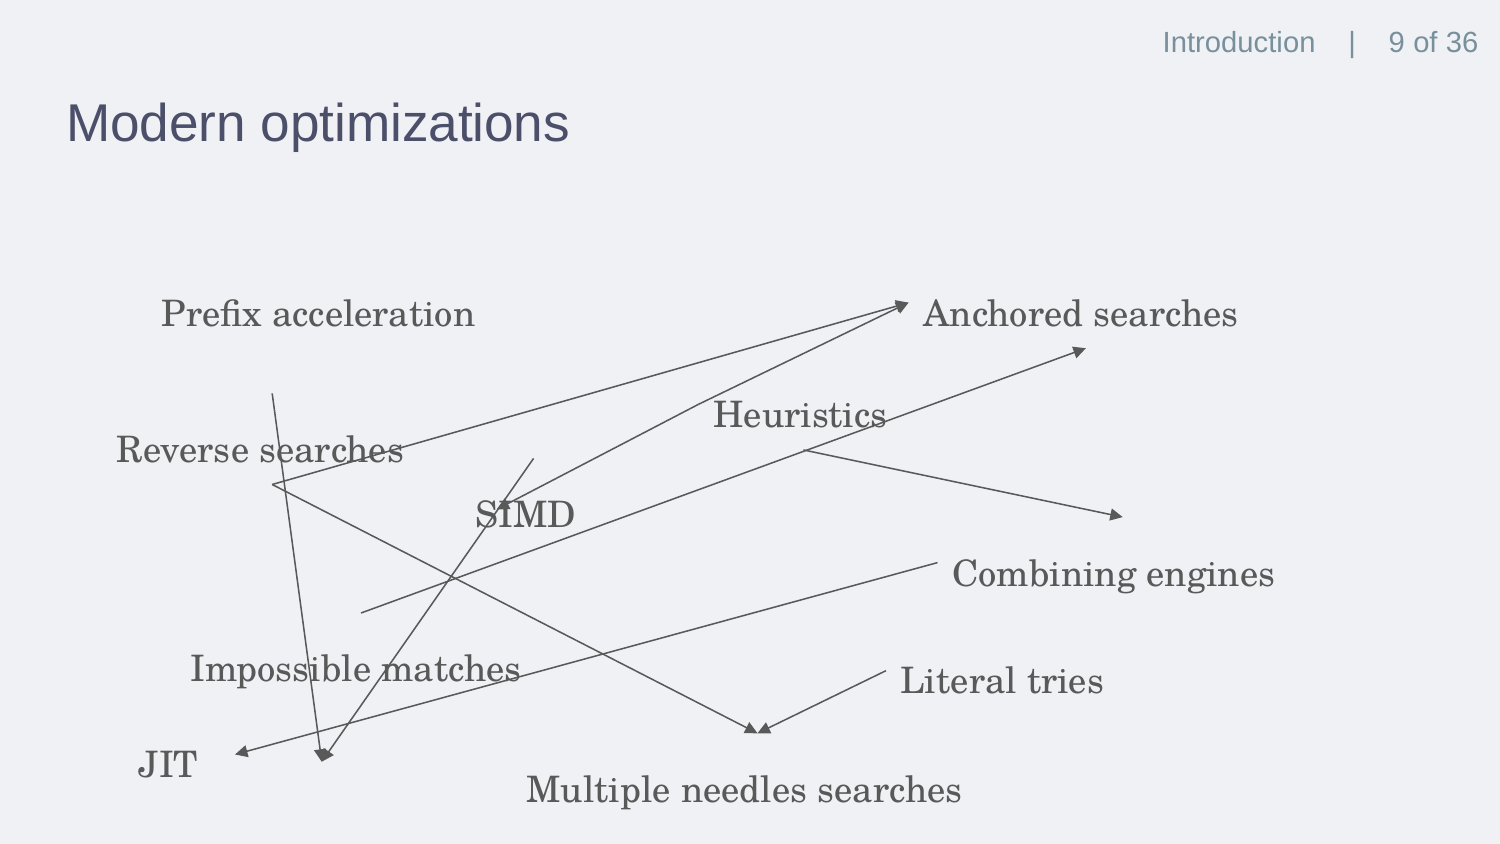

Introduction    |    9 of 36
# Modern optimizations
Prefix acceleration
Anchored searches
Heuristics
Reverse searches
SIMD
Combining engines
Impossible matches
Literal tries
JIT
Multiple needles searches